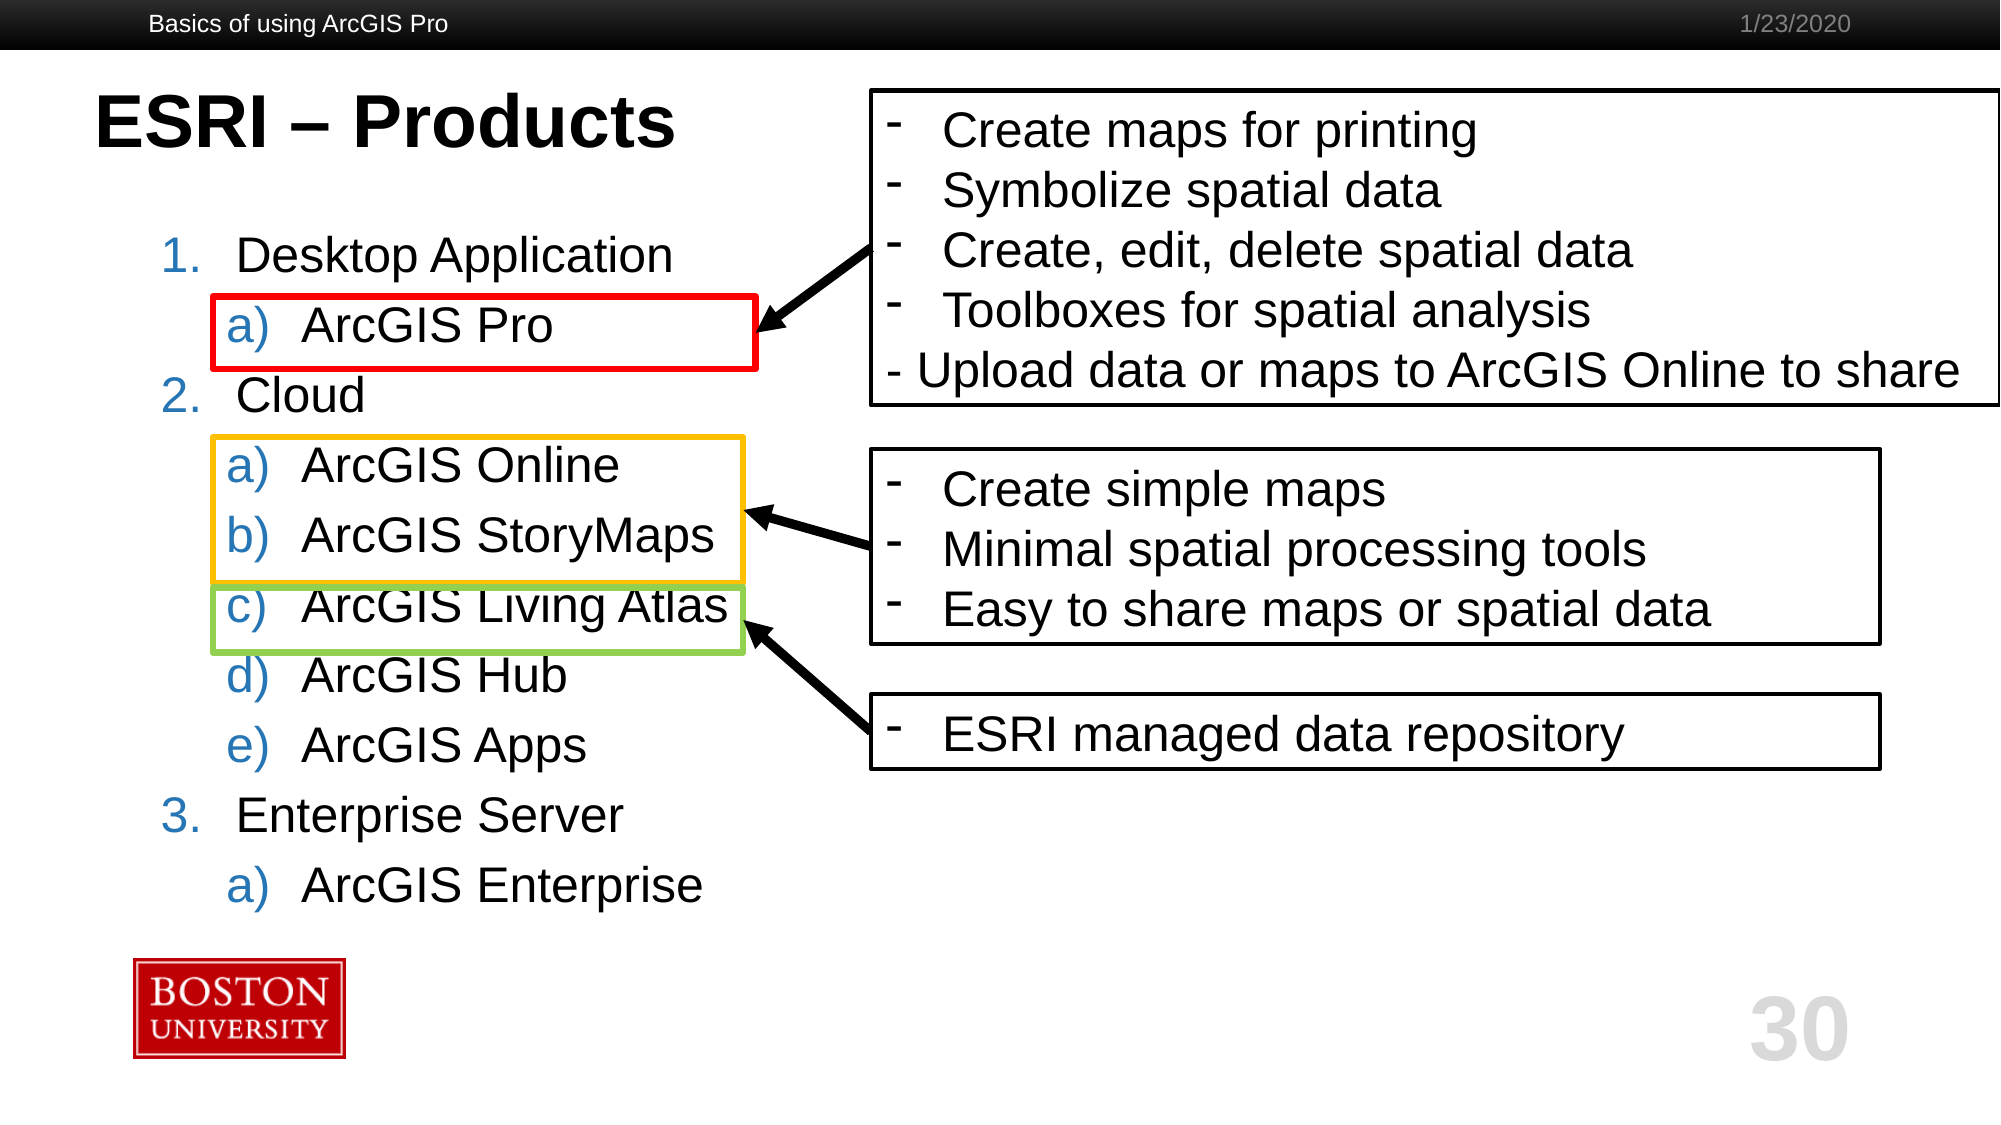

Basics of using ArcGIS Pro
1/23/2020
# ESRI – Products
Create maps for printing
Symbolize spatial data
Create, edit, delete spatial data
Toolboxes for spatial analysis
- Upload data or maps to ArcGIS Online to share
Desktop Application
ArcGIS Pro
Cloud
ArcGIS Online
ArcGIS StoryMaps
ArcGIS Living Atlas
ArcGIS Hub
ArcGIS Apps
Enterprise Server
ArcGIS Enterprise

Create simple maps
Minimal spatial processing tools
Easy to share maps or spatial data

ESRI managed data repository
30